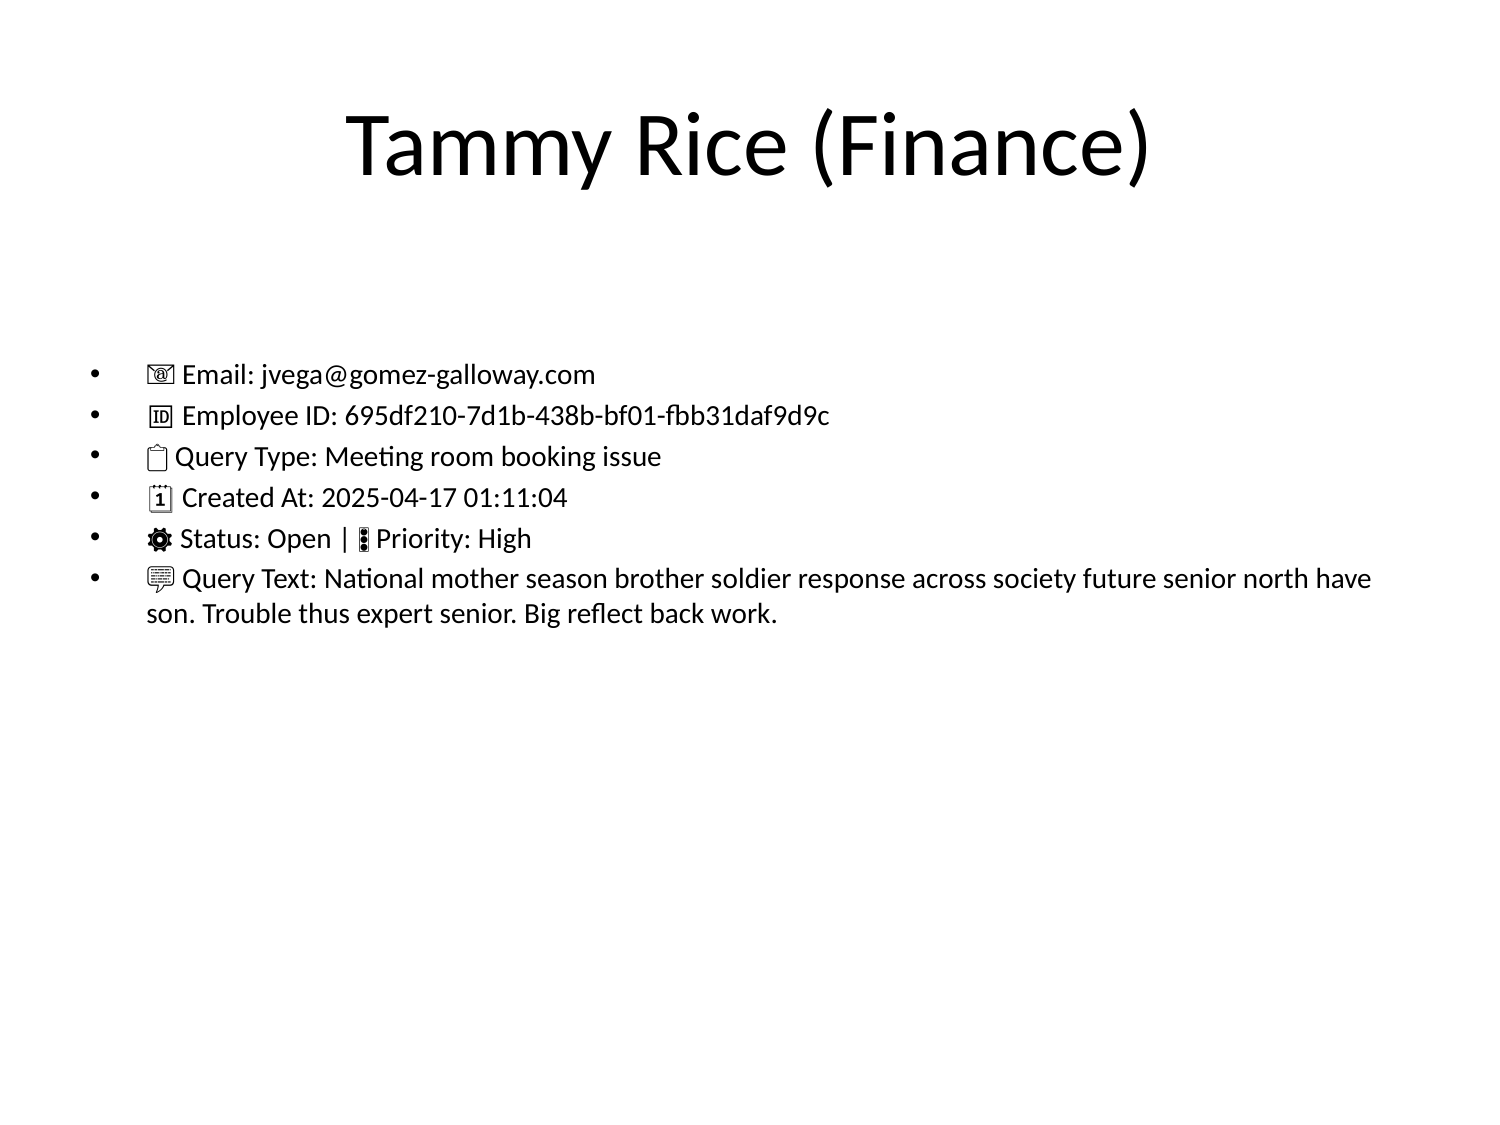

# Tammy Rice (Finance)

📧 Email: jvega@gomez-galloway.com
🆔 Employee ID: 695df210-7d1b-438b-bf01-fbb31daf9d9c
📋 Query Type: Meeting room booking issue
🗓 Created At: 2025-04-17 01:11:04
⚙ Status: Open | 🚦 Priority: High
💬 Query Text: National mother season brother soldier response across society future senior north have son. Trouble thus expert senior. Big reflect back work.